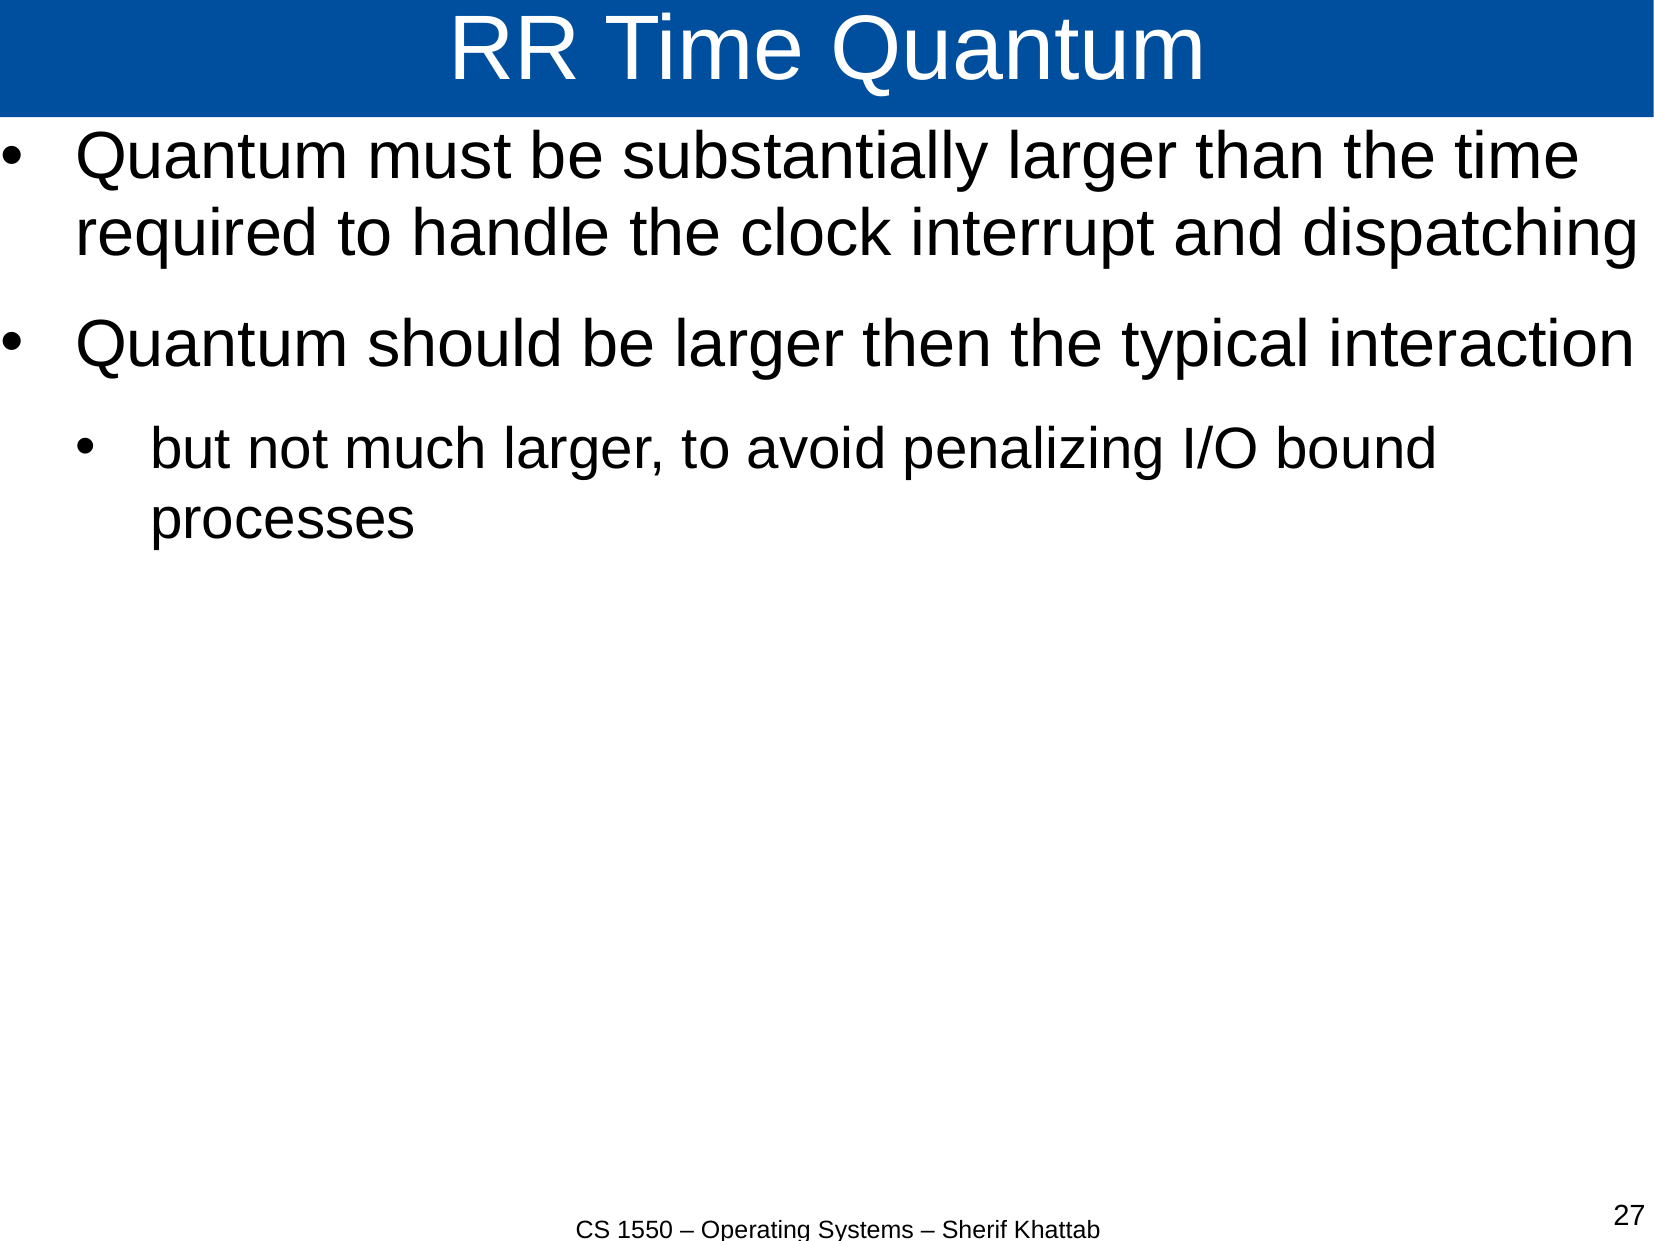

# RR Time Quantum
Quantum must be substantially larger than the time required to handle the clock interrupt and dispatching
Quantum should be larger then the typical interaction
but not much larger, to avoid penalizing I/O bound processes
CS 1550 – Operating Systems – Sherif Khattab
27